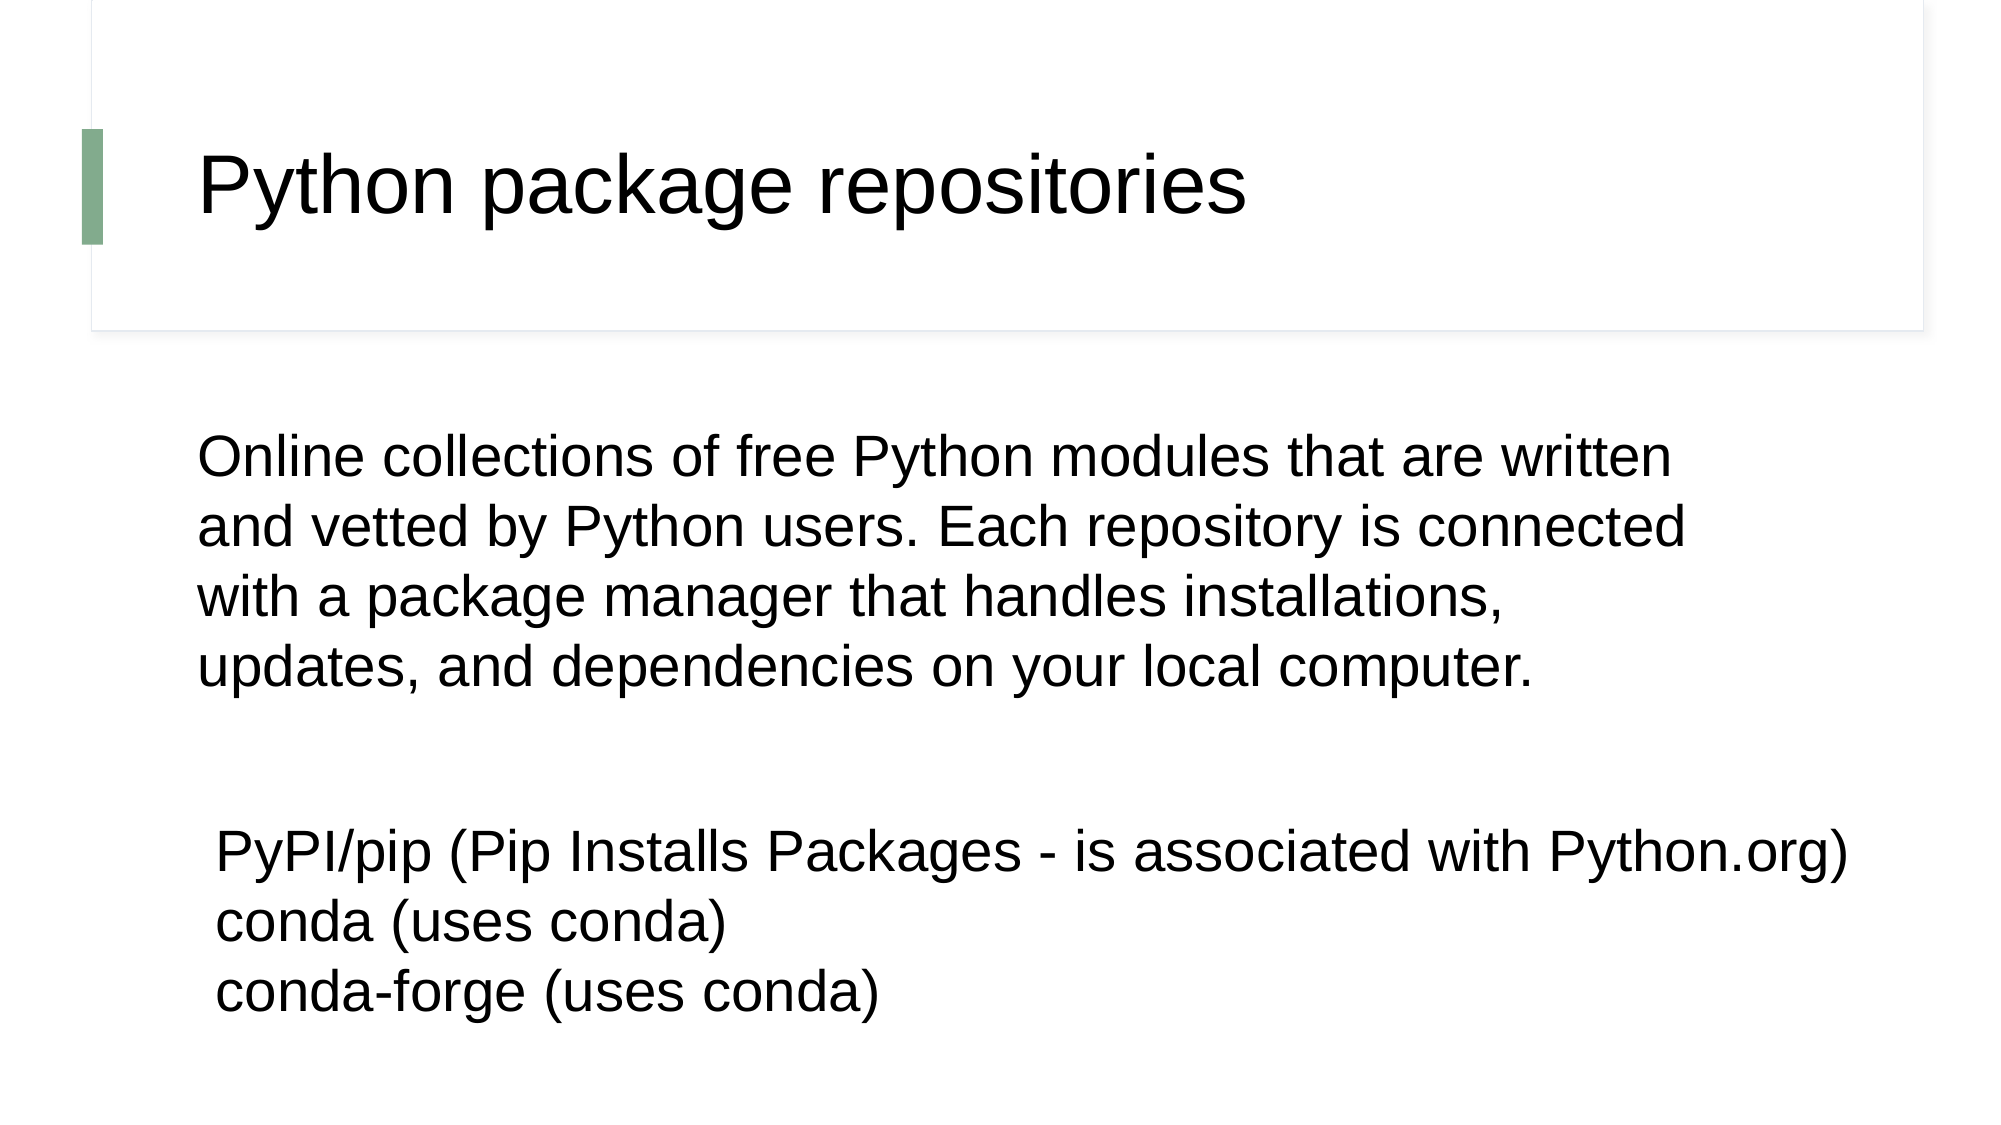

# Python package repositories
Online collections of free Python modules that are written and vetted by Python users. Each repository is connected with a package manager that handles installations, updates, and dependencies on your local computer.
PyPI/pip (Pip Installs Packages - is associated with Python.org)
conda (uses conda)
conda-forge (uses conda)